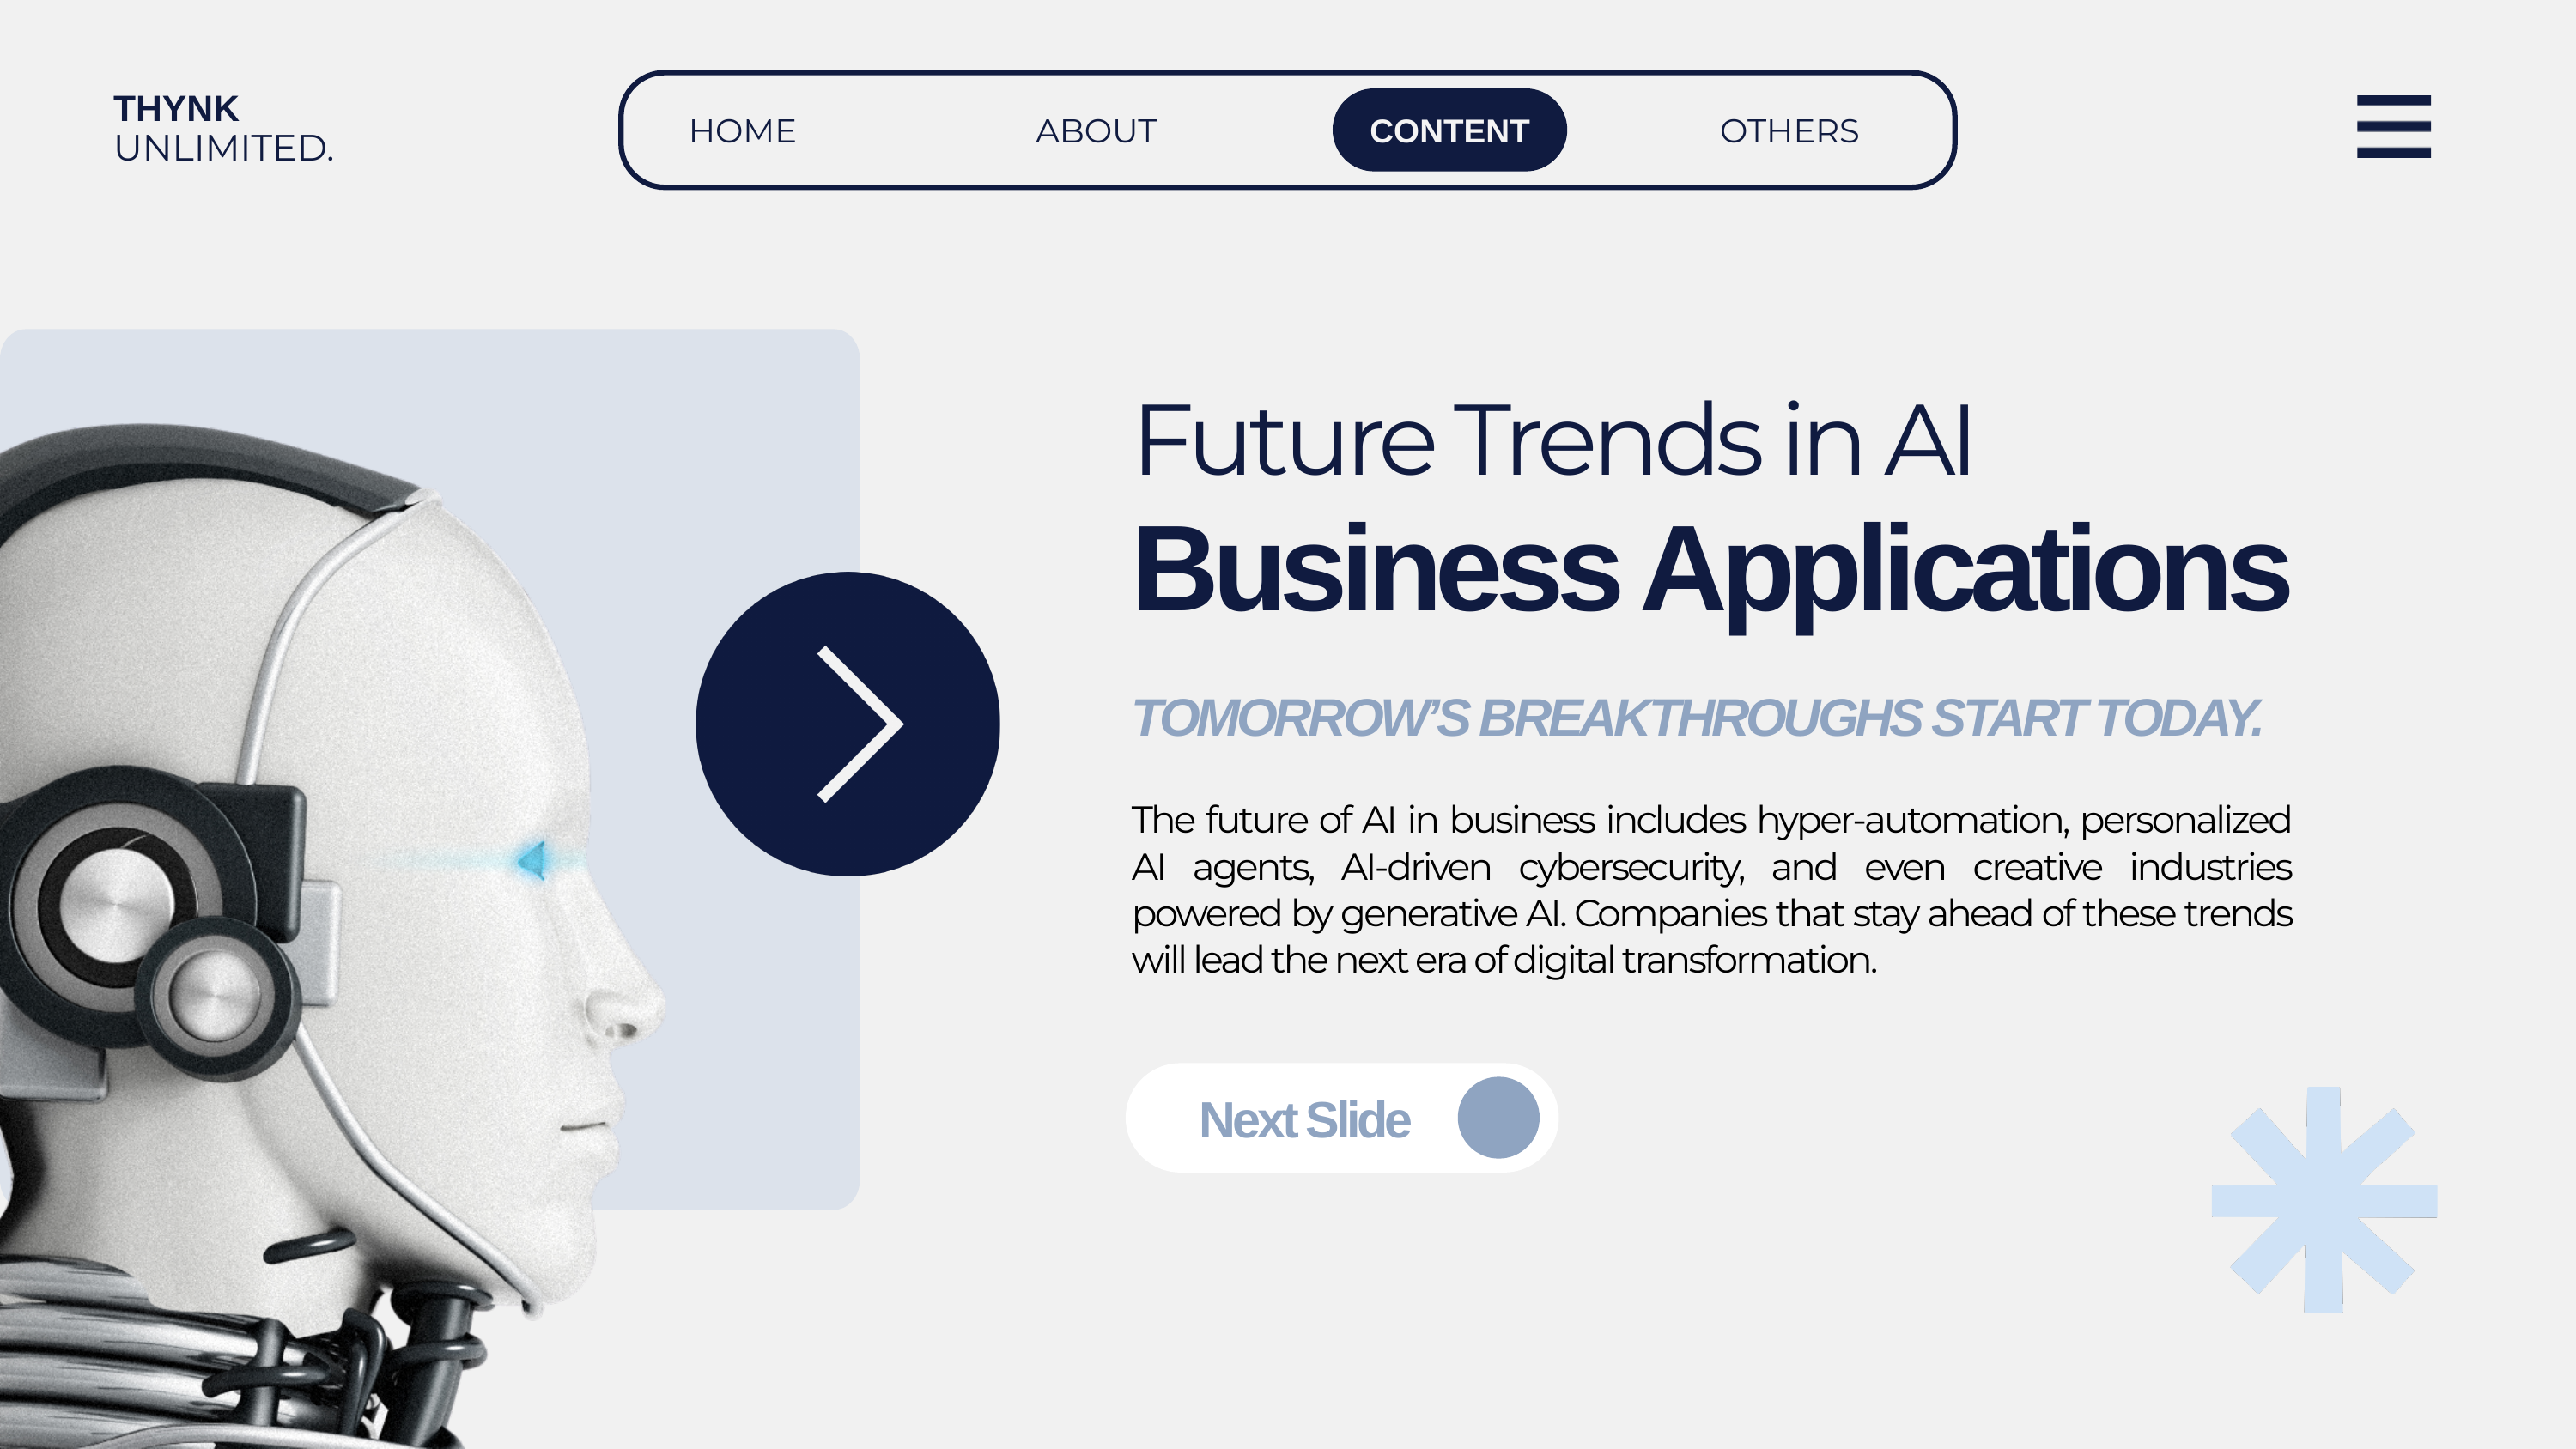

THYNK UNLIMITED.

HOME
OTHERS
ABOUT
CONTENT

Future Trends in AI

Business Applications

TOMORROW’S BREAKTHROUGHS START TODAY.
The future of AI in business includes hyper-automation, personalized AI agents, AI-driven cybersecurity, and even creative industries powered by generative AI. Companies that stay ahead of these trends will lead the next era of digital transformation.

Next Slide